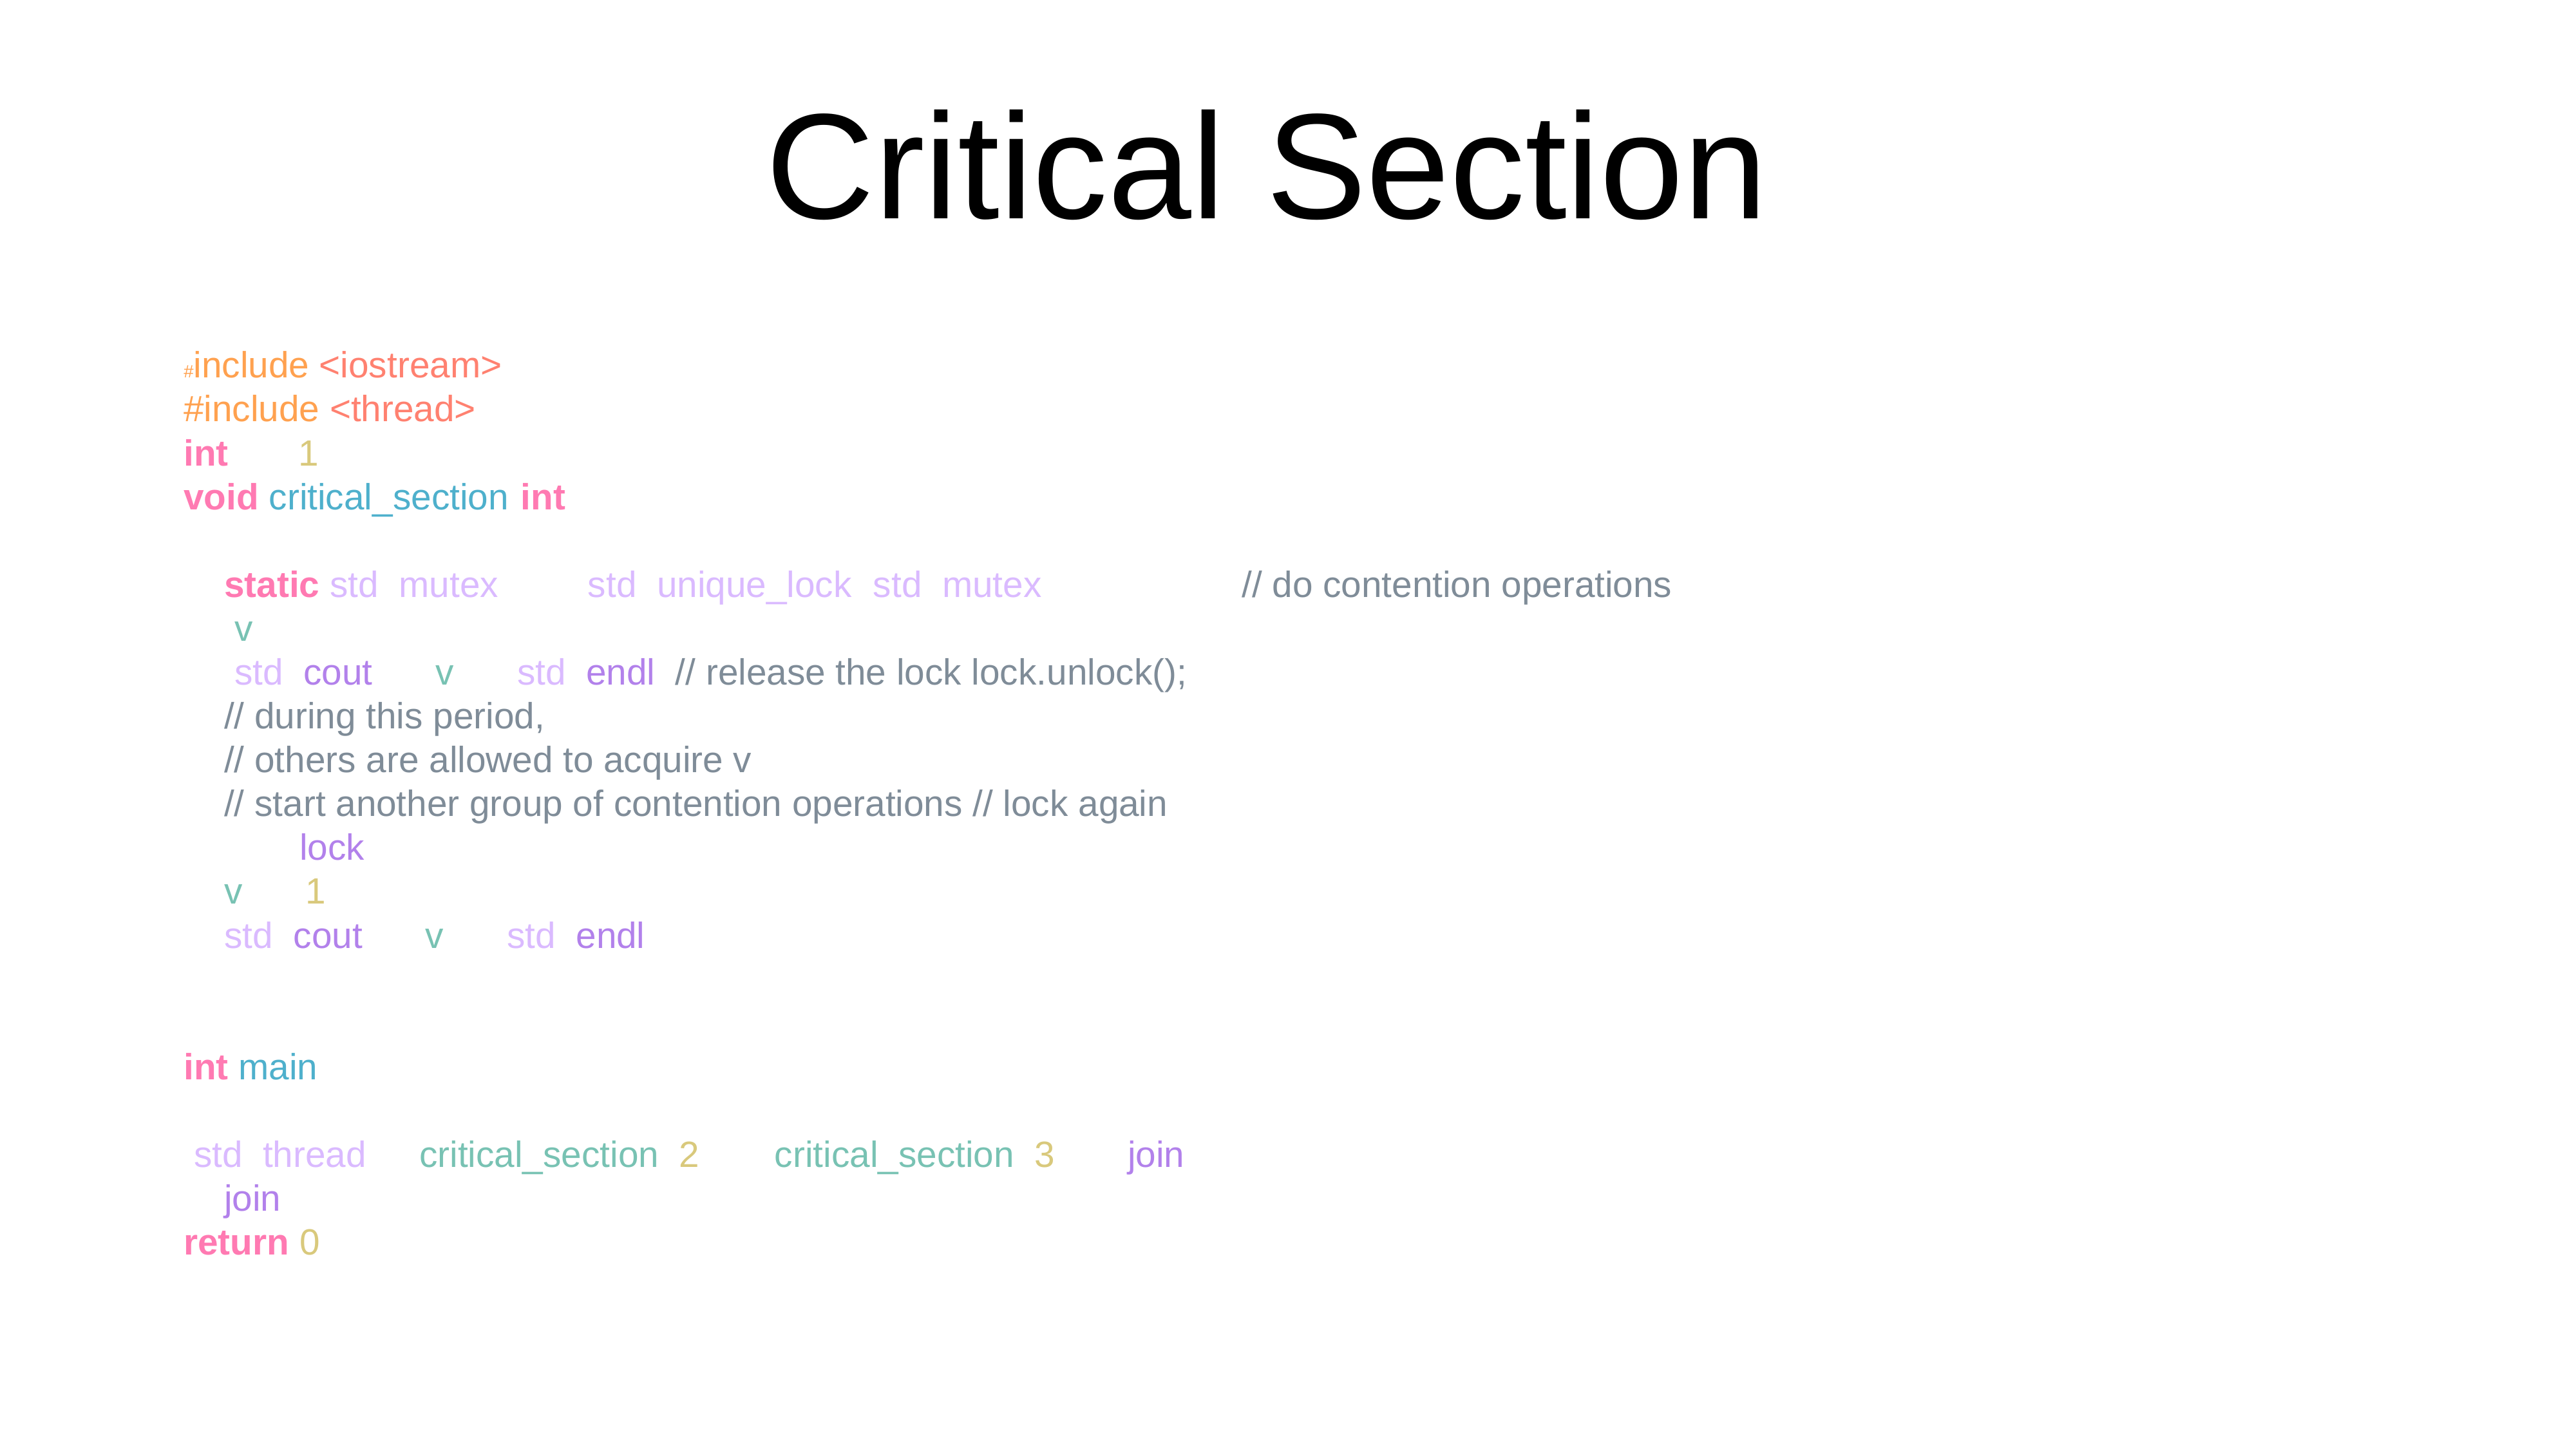

# Critical Section
#include <iostream>
#include <thread>
int v = 1;
void critical_section(int change_v)
{
    static std::mutex mtx; std::unique_lock<std::mutex> lock(mtx); // do contention operations
     v = change_v;
     std::cout << v << std::endl; // release the lock lock.unlock();
    // during this period,
    // others are allowed to acquire v
    // start another group of contention operations // lock again
    lock.lock();
    v += 1;
    std::cout << v << std::endl;
}

int main() {

 std::thread t1(critical_section, 2), t2(critical_section, 3); t1.join();
t2.join();
return 0;
}